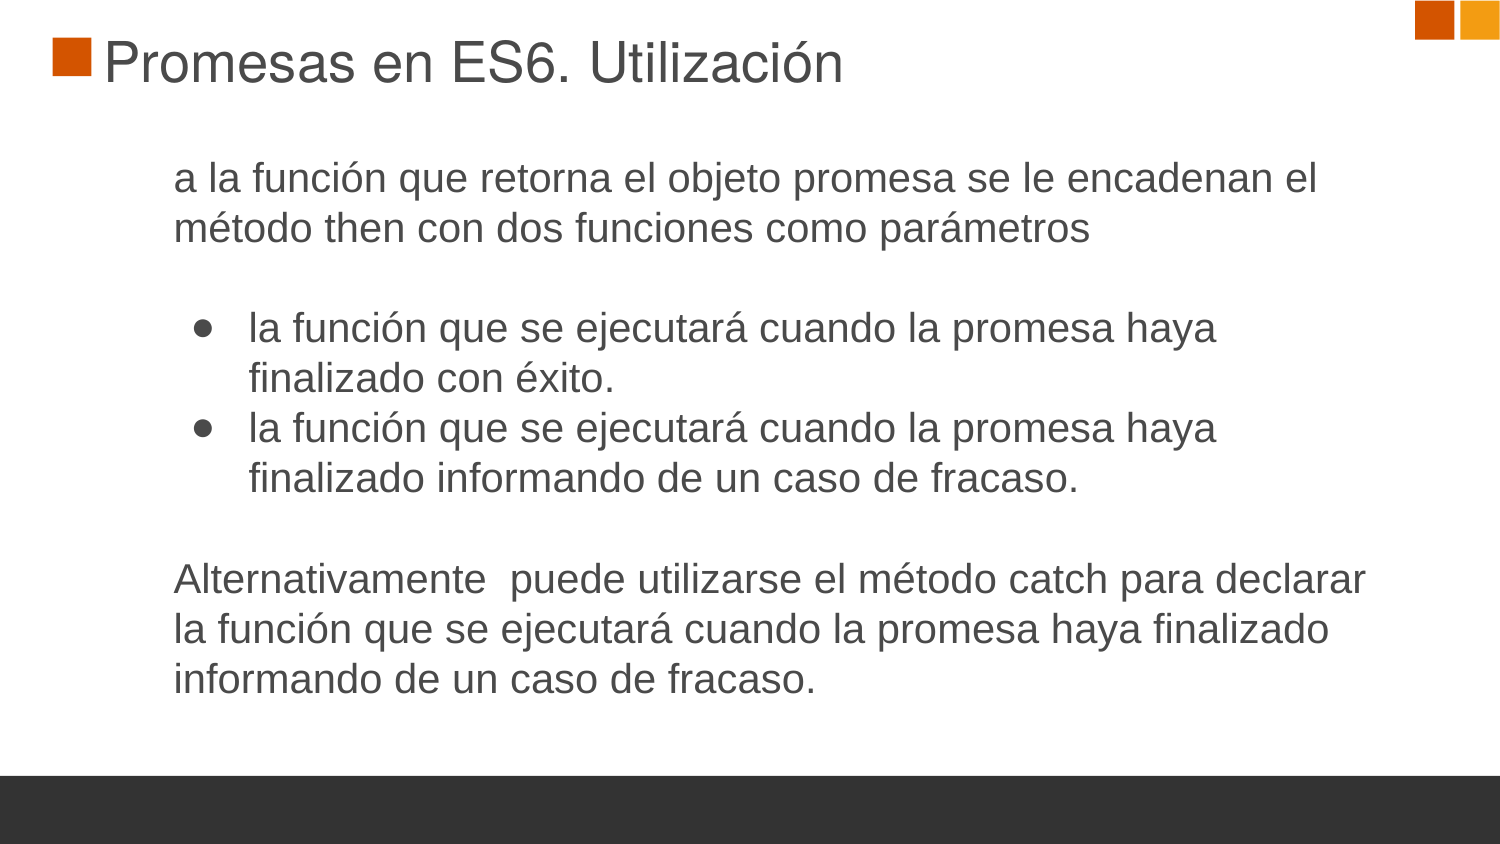

# Promesas en ES6. Utilización
a la función que retorna el objeto promesa se le encadenan el método then con dos funciones como parámetros

la función que se ejecutará cuando la promesa haya finalizado con éxito.
la función que se ejecutará cuando la promesa haya finalizado informando de un caso de fracaso.
Alternativamente  puede utilizarse el método catch para declarar la función que se ejecutará cuando la promesa haya finalizado informando de un caso de fracaso.